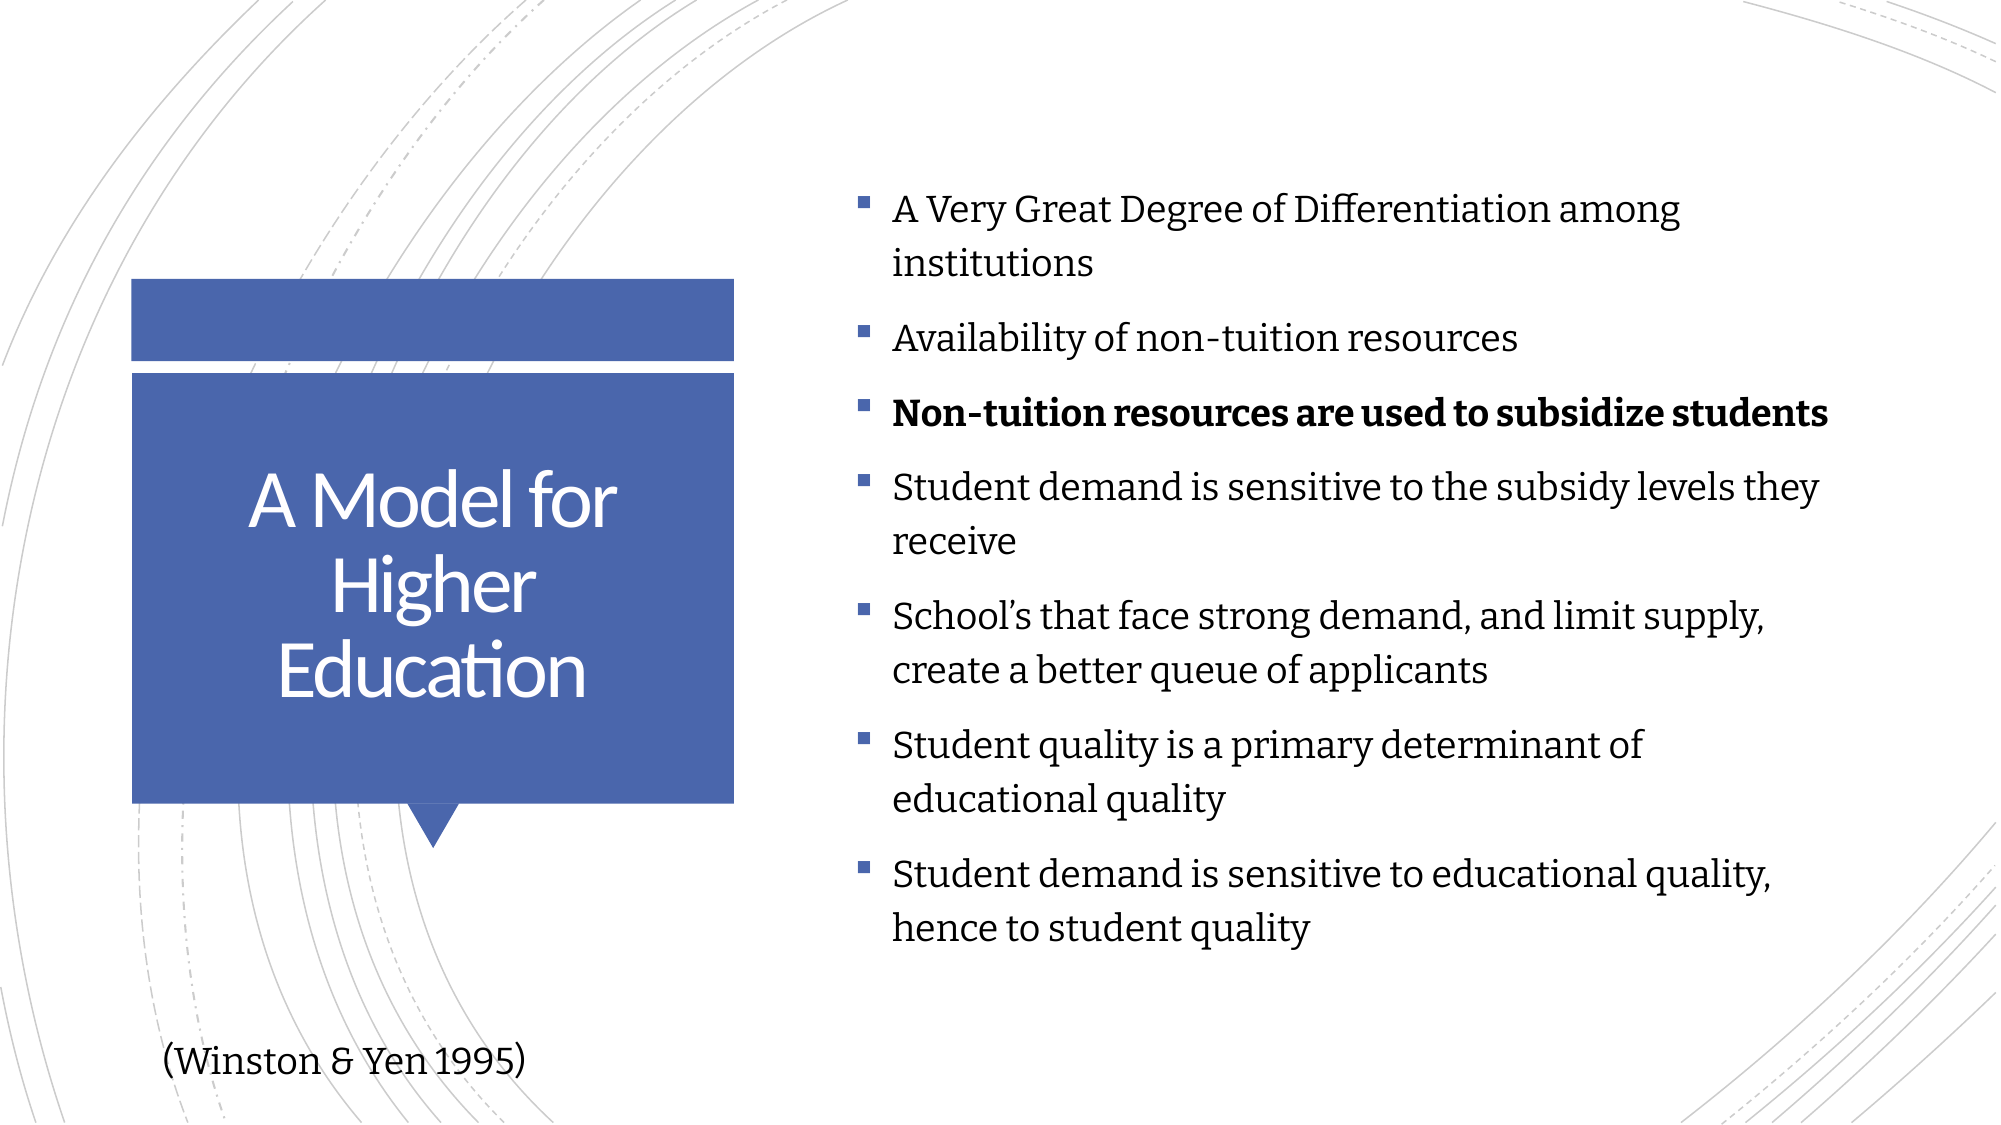

A Very Great Degree of Differentiation among institutions
Availability of non-tuition resources
Non-tuition resources are used to subsidize students
Student demand is sensitive to the subsidy levels they receive
School’s that face strong demand, and limit supply, create a better queue of applicants
Student quality is a primary determinant of educational quality
Student demand is sensitive to educational quality, hence to student quality
# A Model for Higher Education
(Winston & Yen 1995)